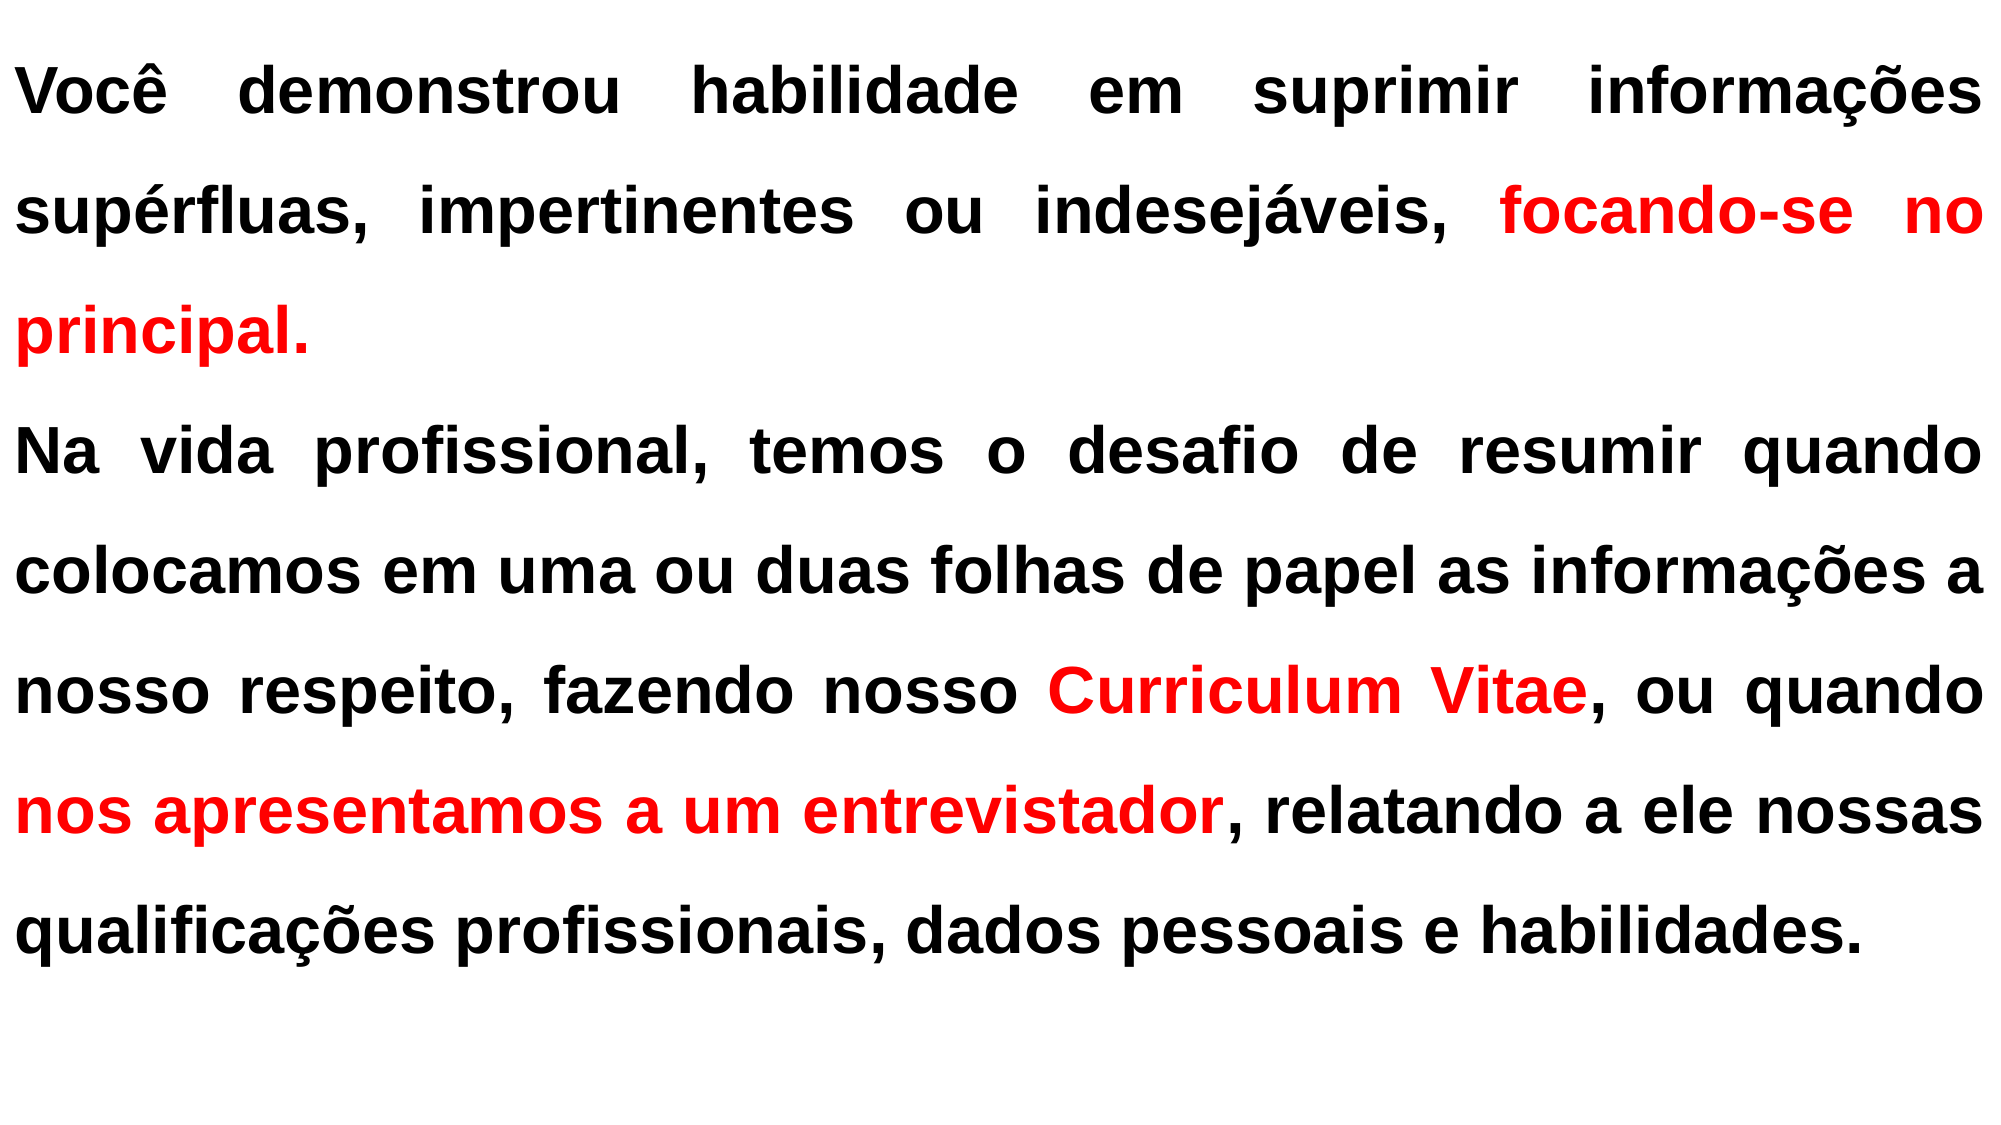

Você demonstrou habilidade em suprimir informações supérfluas, impertinentes ou indesejáveis, focando-se no principal.
Na vida profissional, temos o desafio de resumir quando colocamos em uma ou duas folhas de papel as informações a nosso respeito, fazendo nosso Curriculum Vitae, ou quando nos apresentamos a um entrevistador, relatando a ele nossas qualificações profissionais, dados pessoais e habilidades.